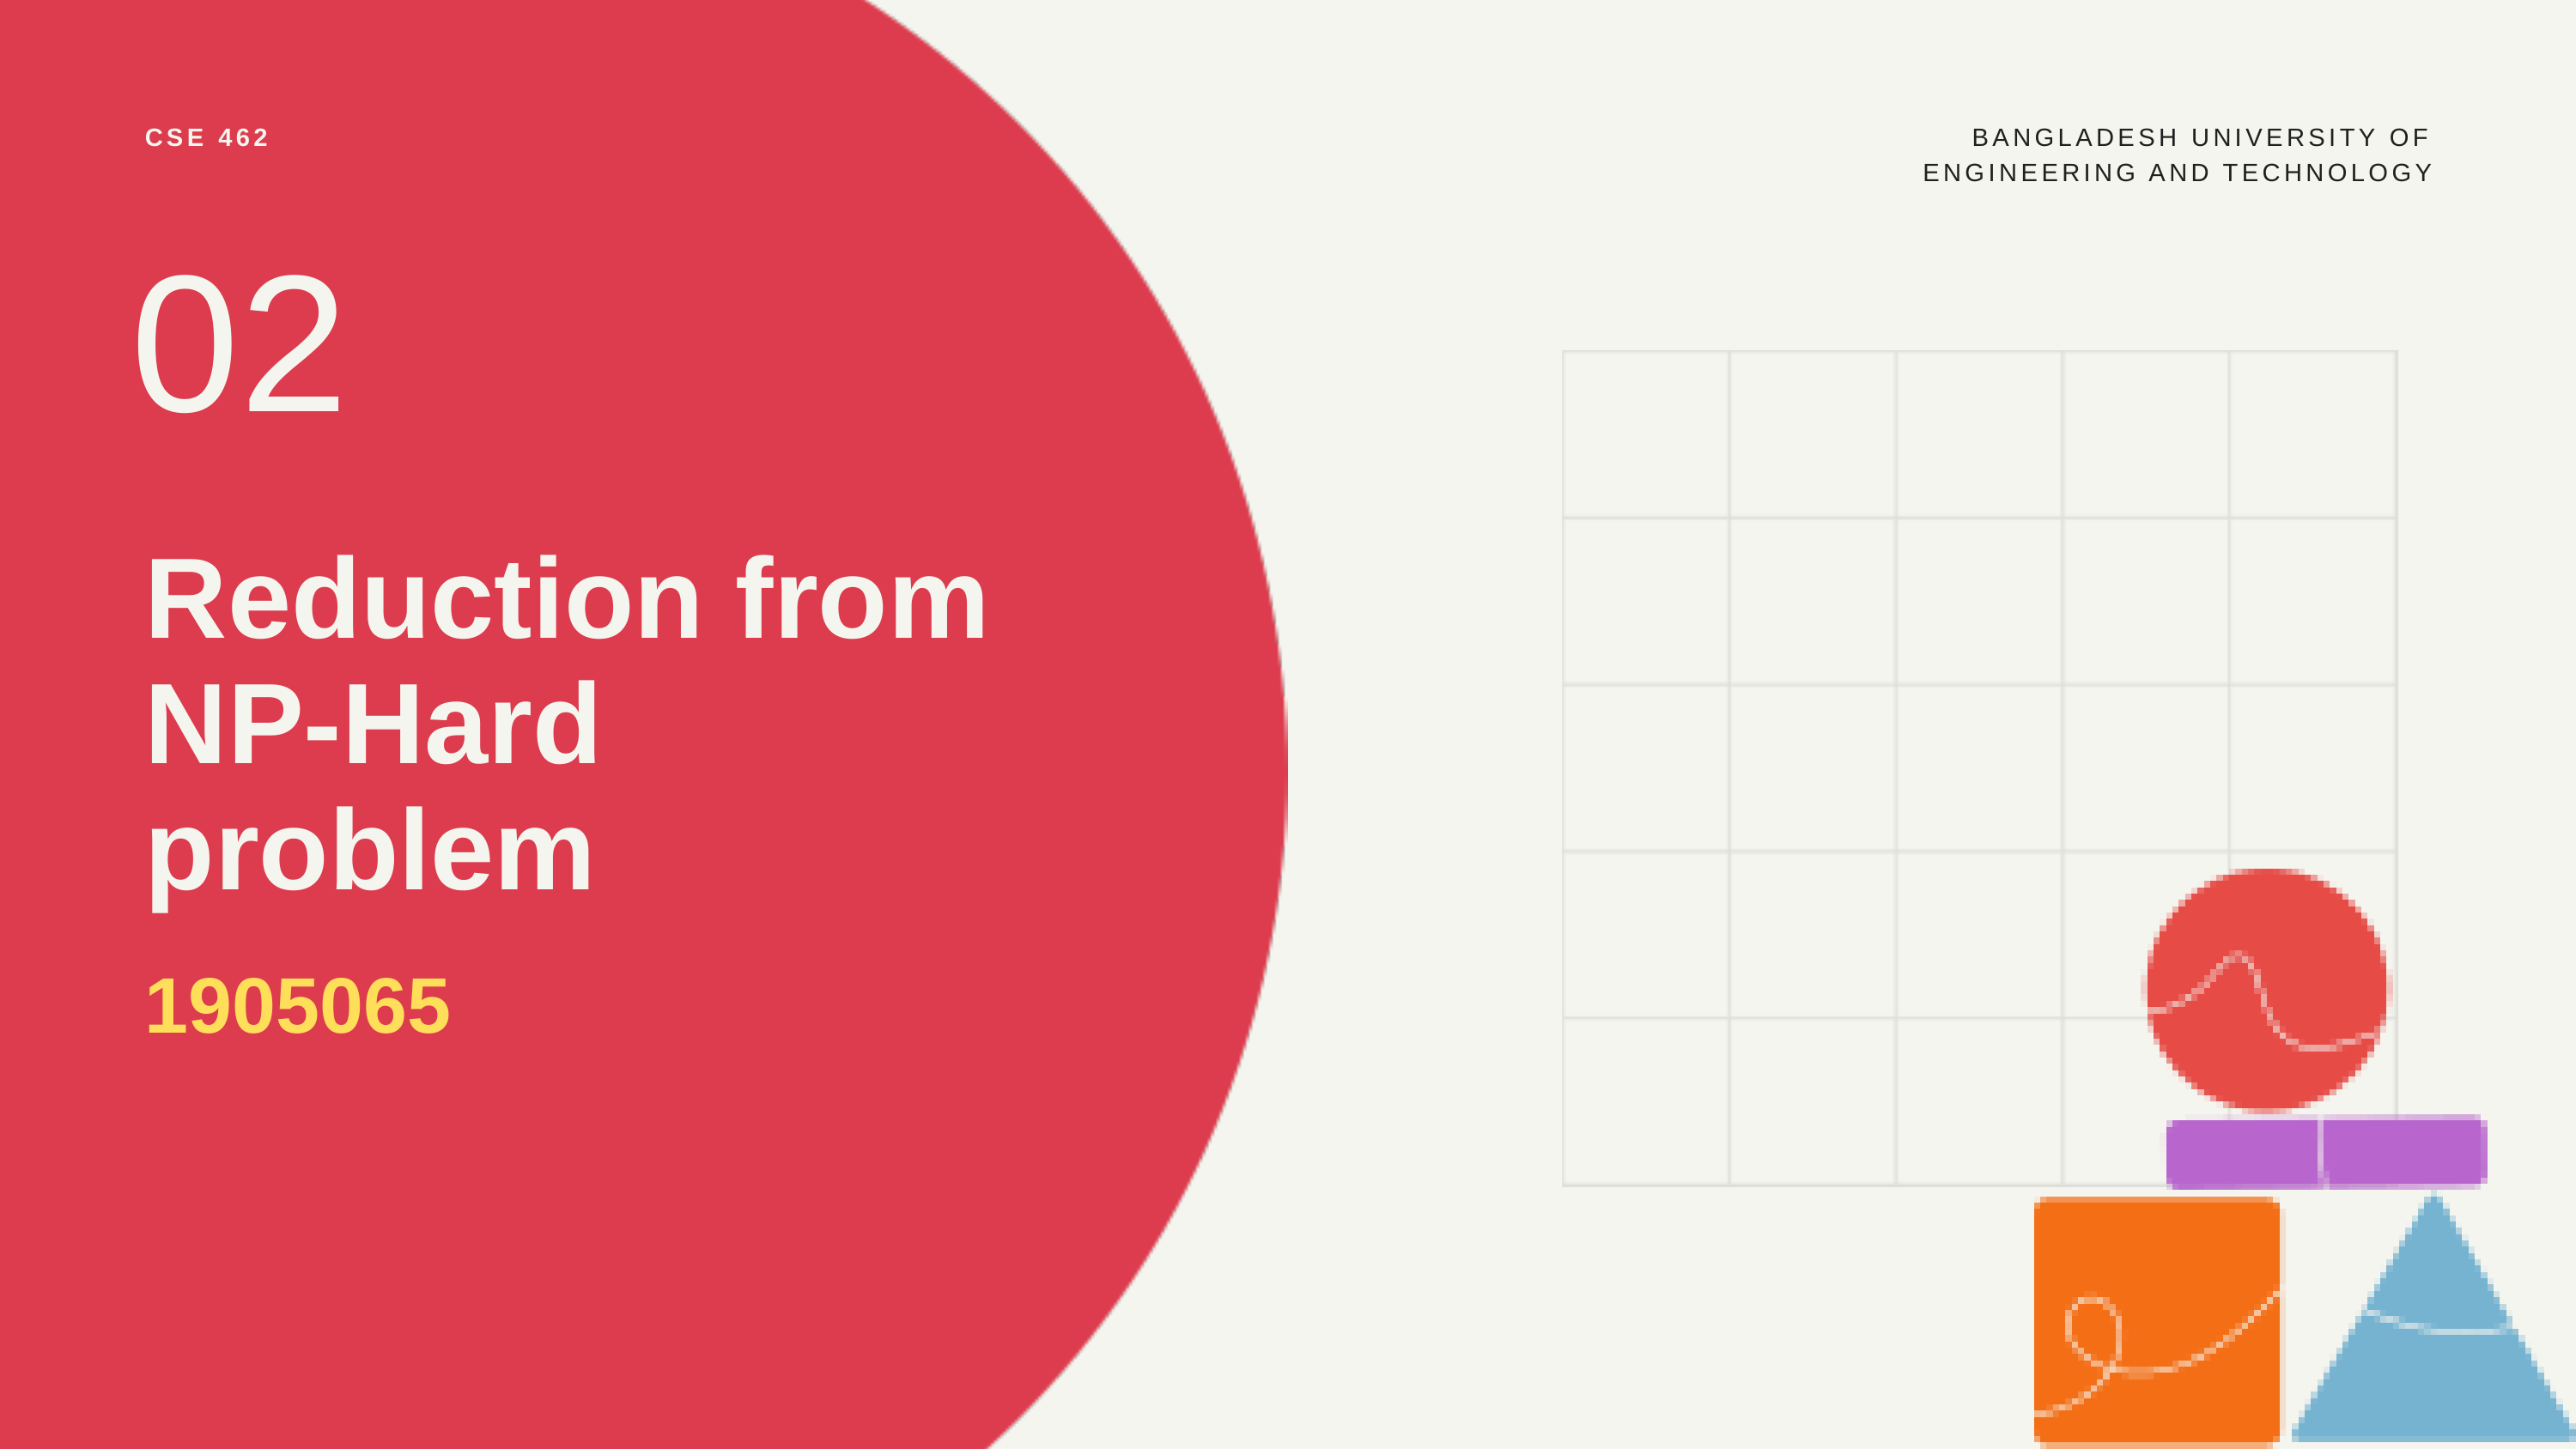

CSE 462
BANGLADESH UNIVERSITY OF ENGINEERING AND TECHNOLOGY
02
Reduction from NP-Hard problem
1905065